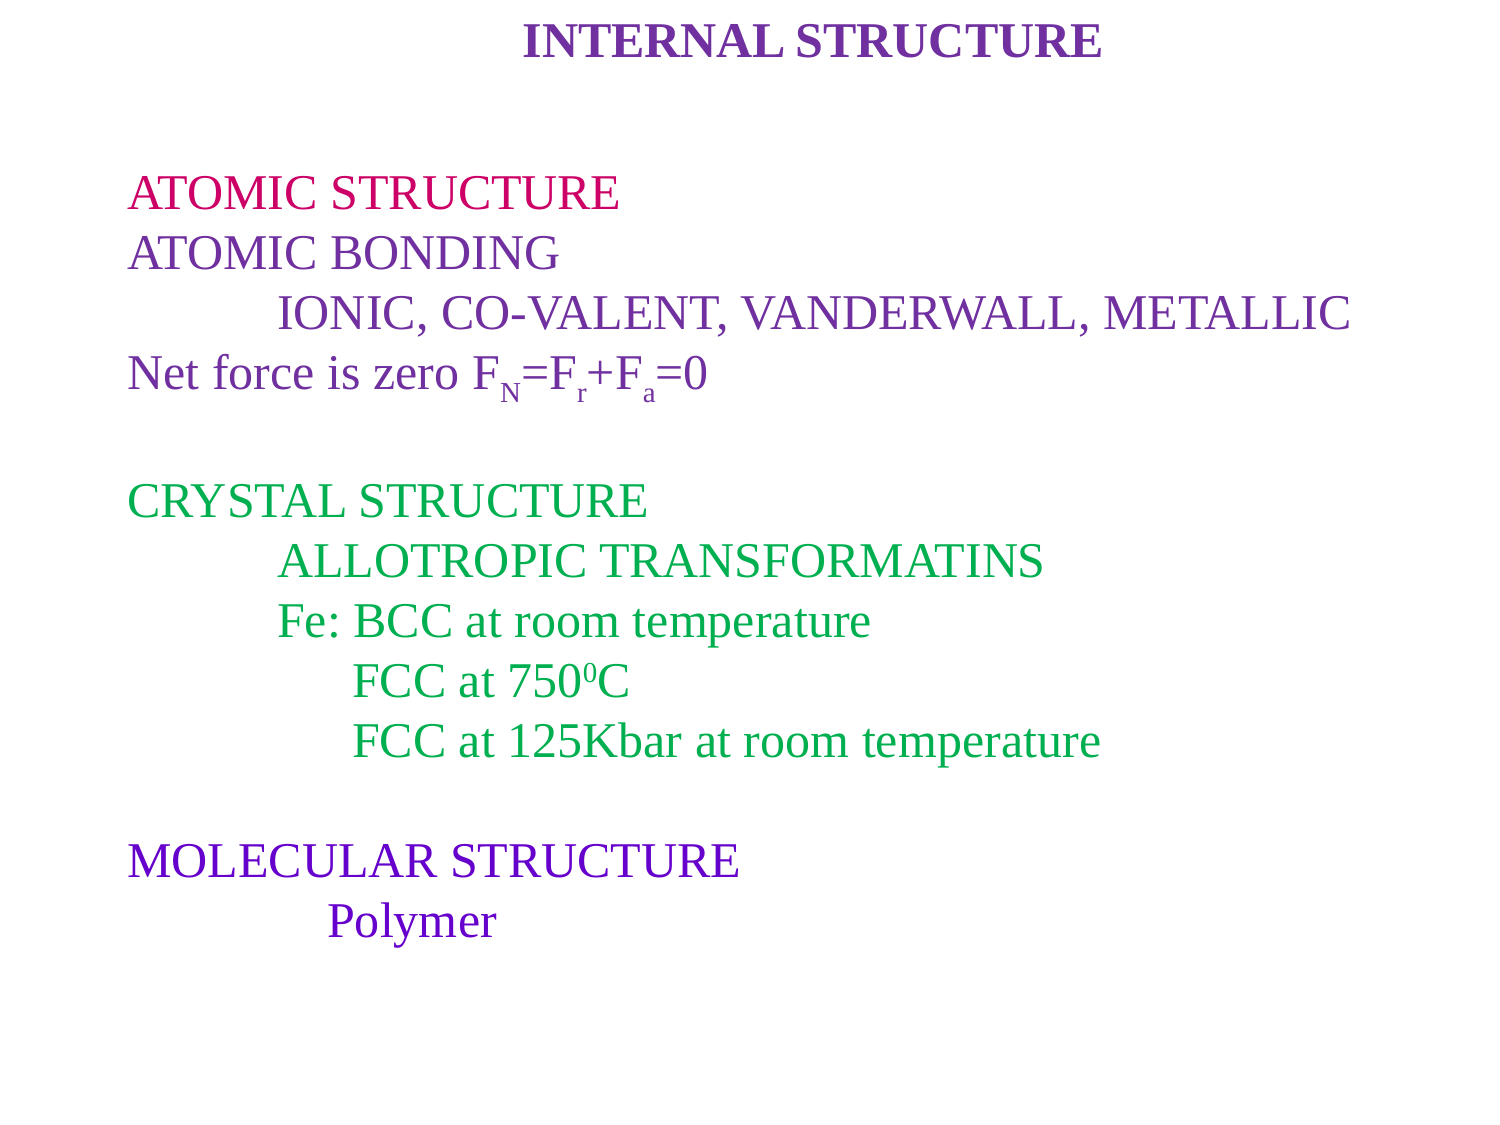

INTERNAL STRUCTURE
ATOMIC STRUCTURE
ATOMIC BONDING
	IONIC, CO-VALENT, VANDERWALL, METALLIC
Net force is zero FN=Fr+Fa=0

CRYSTAL STRUCTURE
	ALLOTROPIC TRANSFORMATINS
	Fe: BCC at room temperature
	      FCC at 7500C
 	      FCC at 125Kbar at room temperature

MOLECULAR STRUCTURE
 	    Polymer